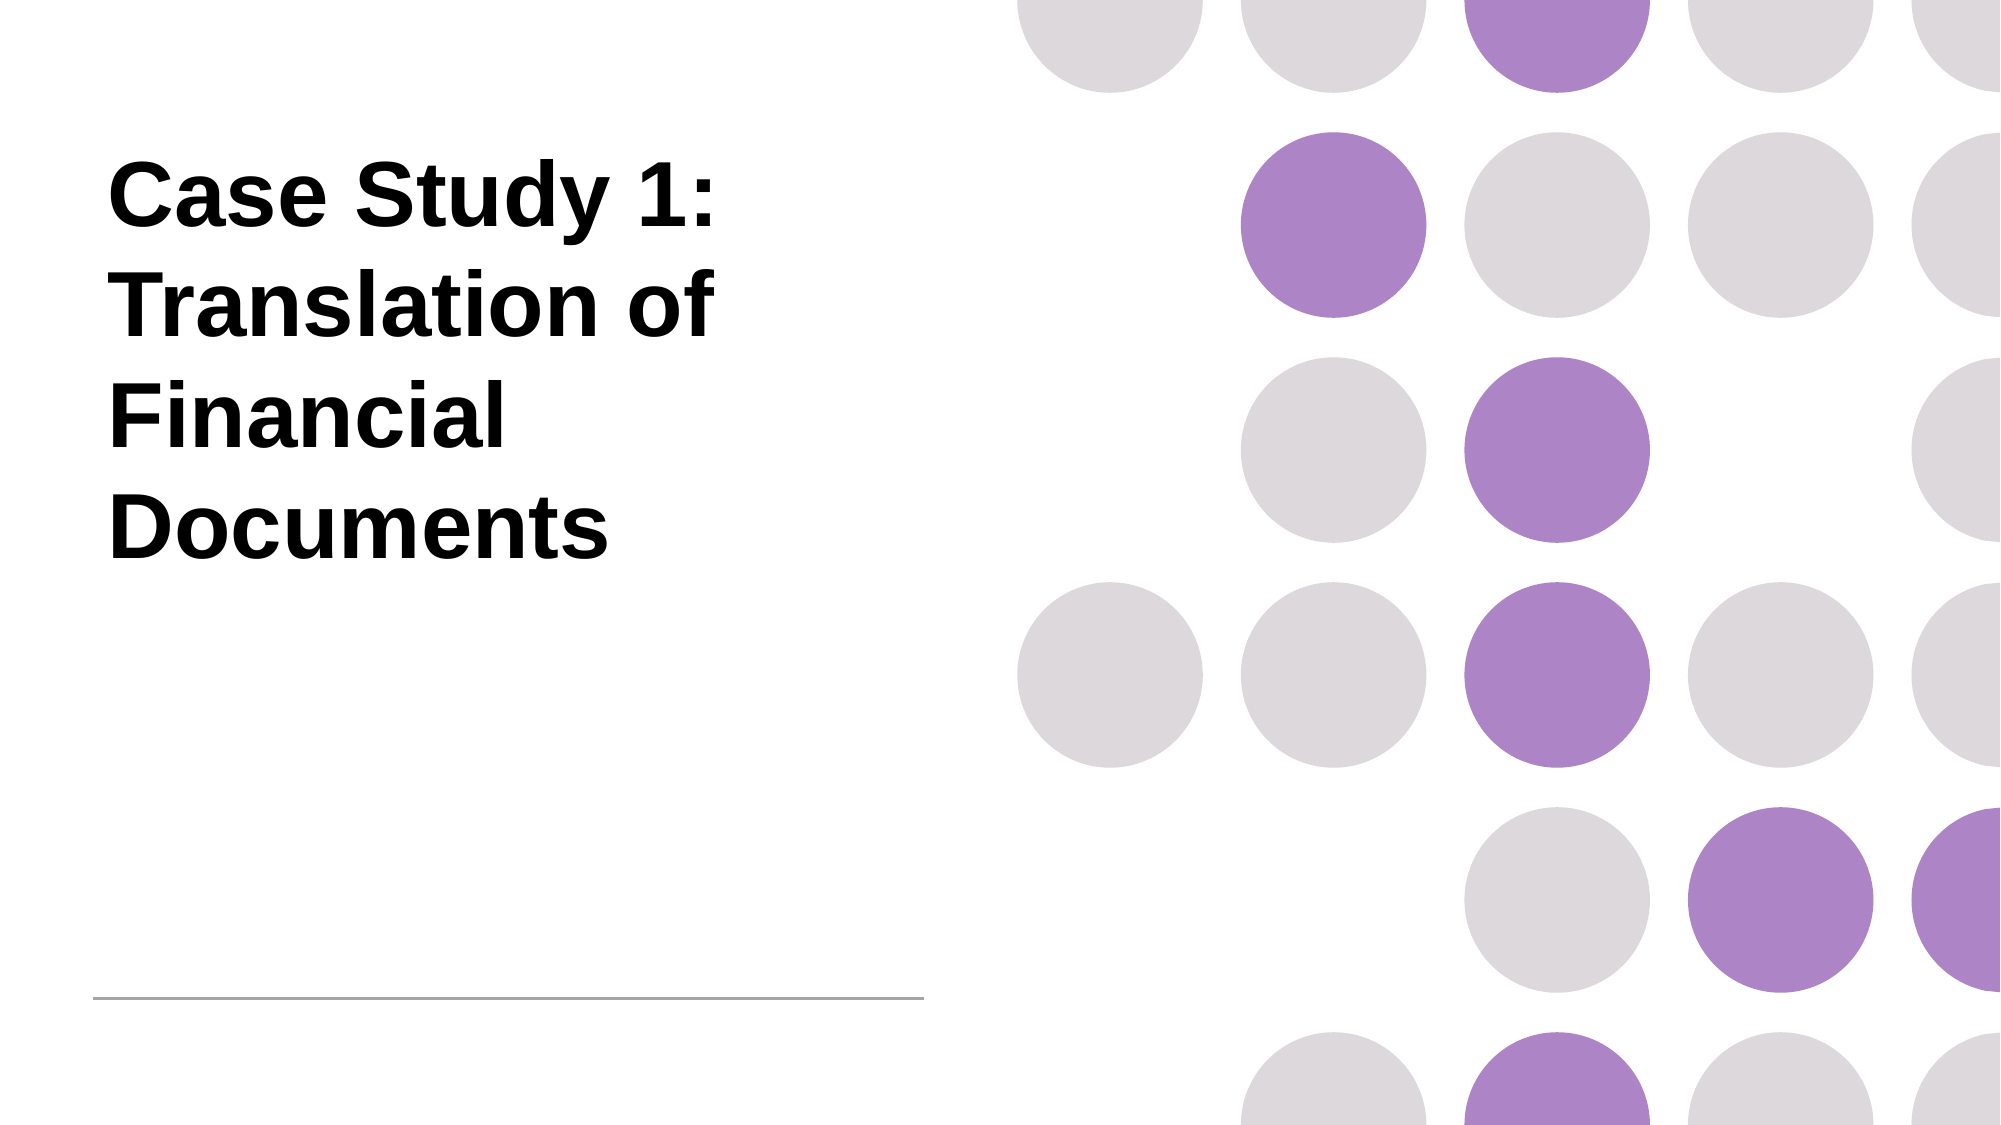

# Case Study 1: Translation of Financial Documents